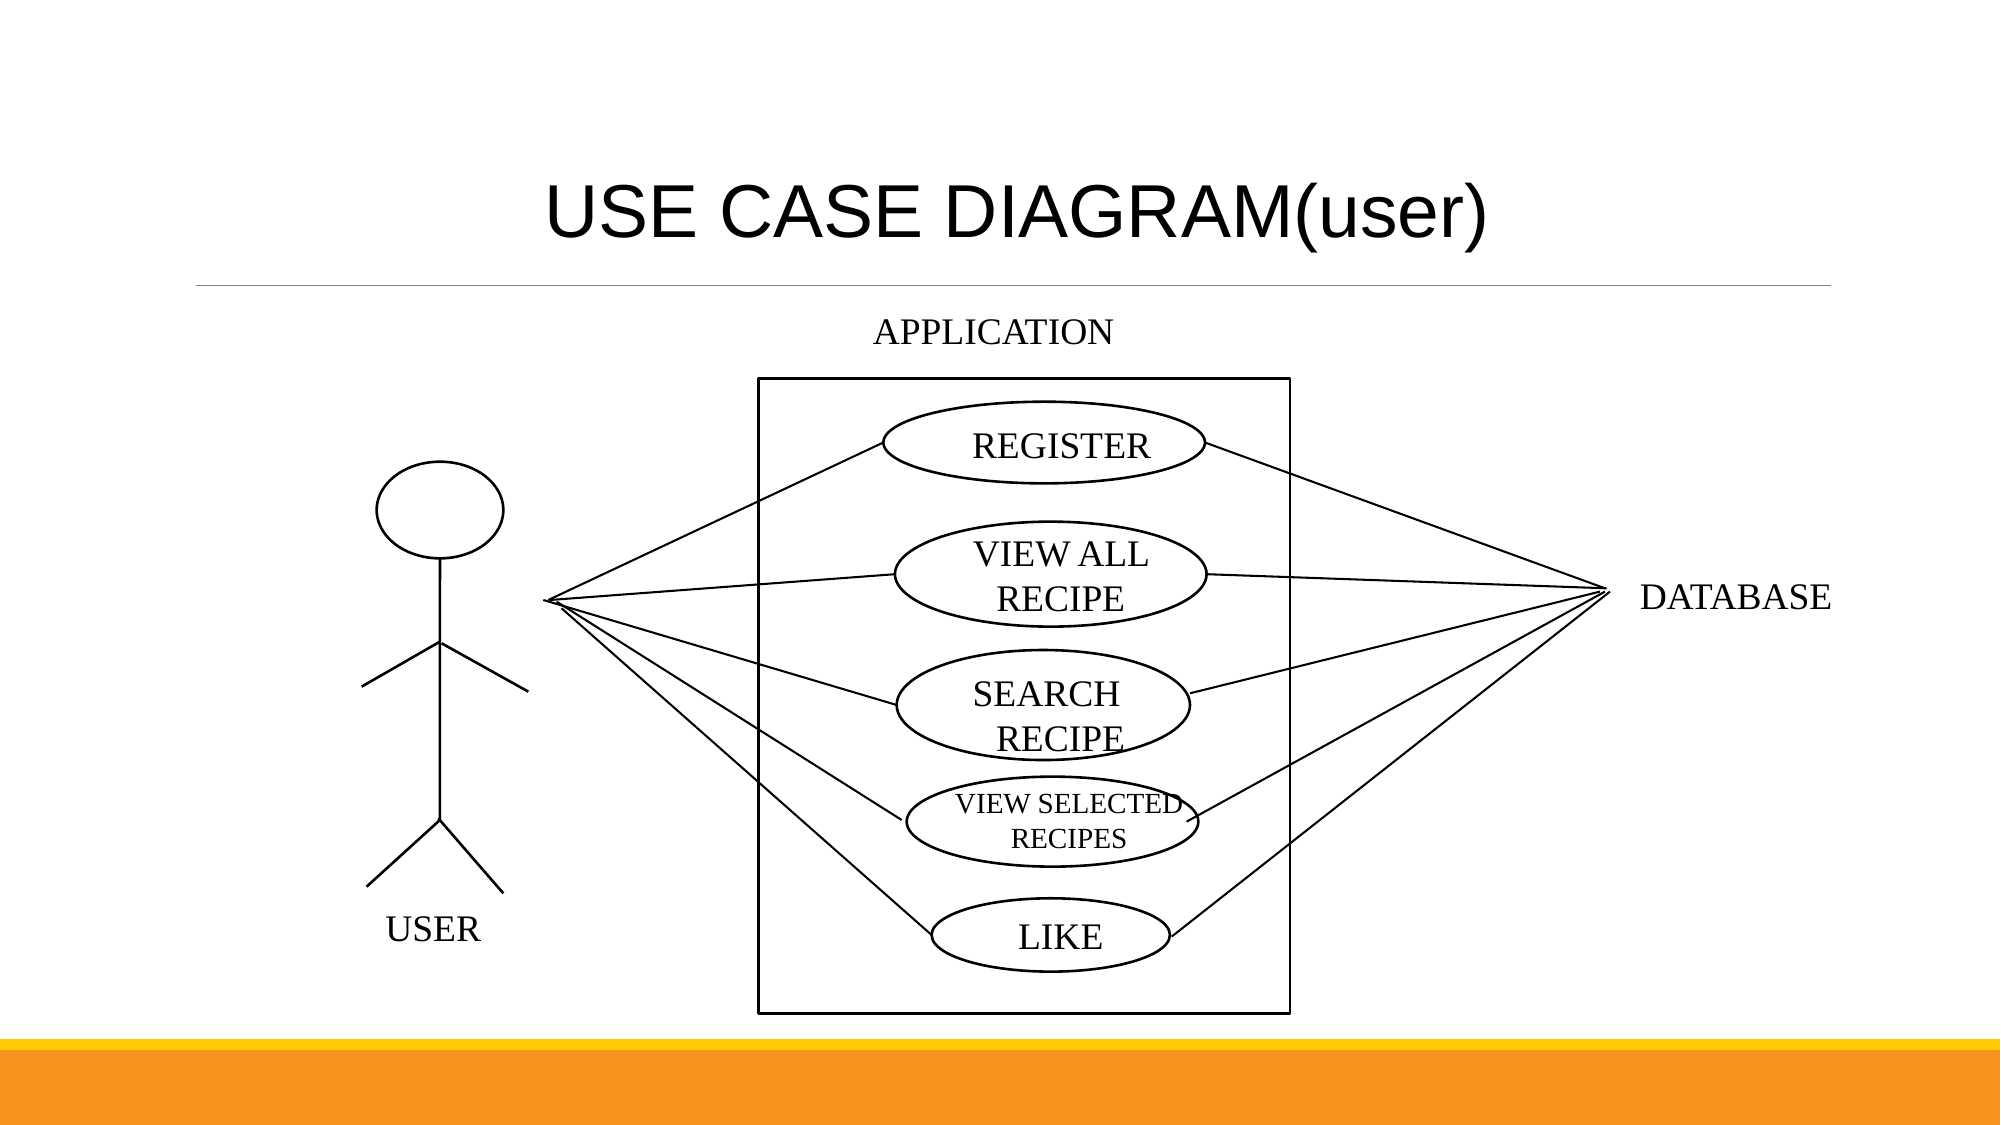

USE CASE DIAGRAM(user)
APPLICATION

REGISTER

VIEW ALL RECIPE
DATABASE

SEARCH    RECIPE

VIEW SELECTED RECIPES

USER

LIKE